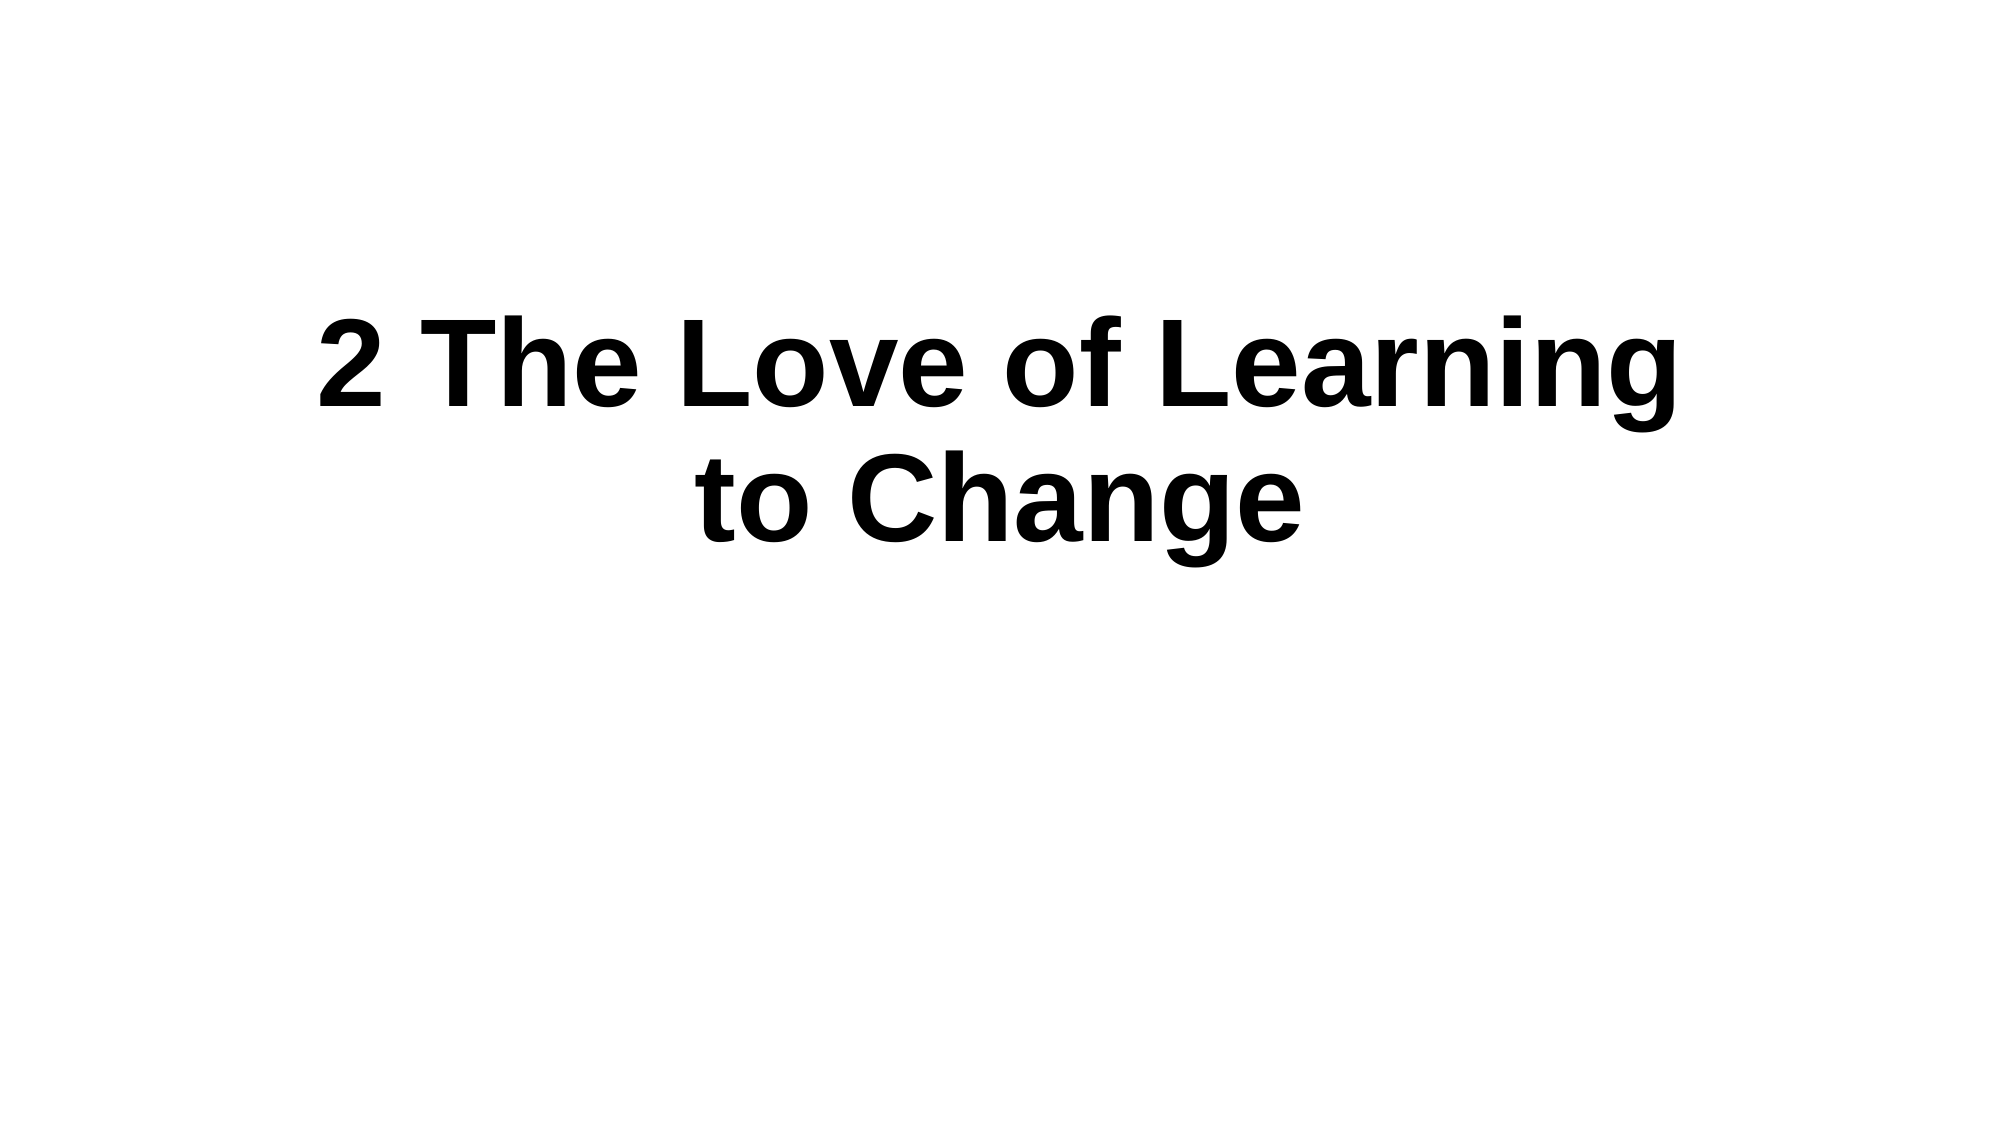

# 2 The Love of Learning to Change